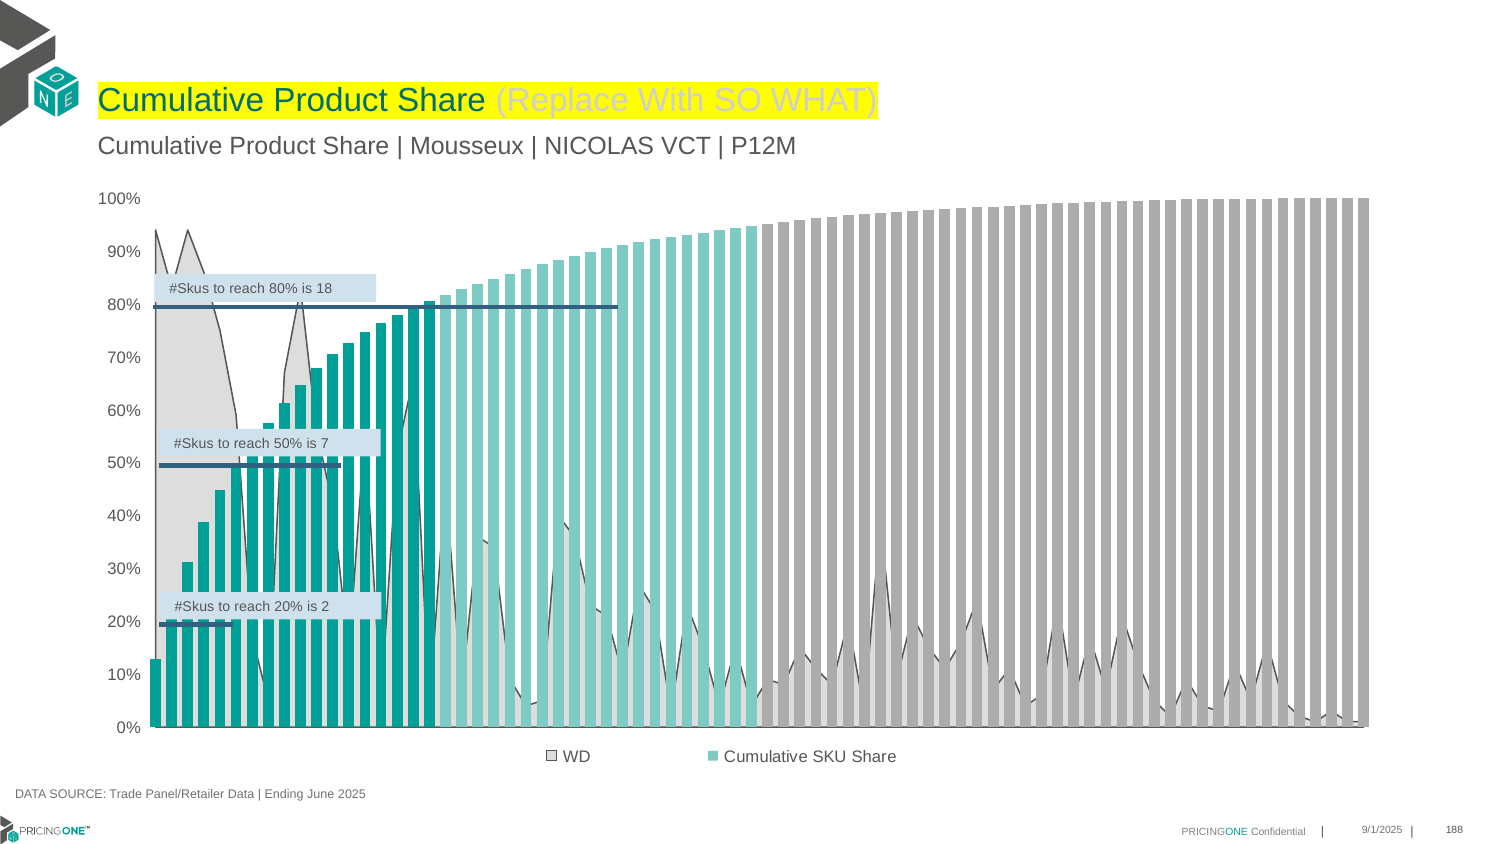

# Cumulative Product Share (Replace With SO WHAT)
Cumulative Product Share | Mousseux | NICOLAS VCT | P12M

### Chart

| Category | WD | Cumulative SKU Share |
|---|---|---|
| All Others | 0.94 | 0.12944166215820482 |
| Bottega | 0.83 | 0.2248688409861371 |
| Patriarche | 0.94 | 0.31192268939262335 |
| Mure | 0.86 | 0.38757550639539795 |
| Bouvet-Ladu | 0.75 | 0.4484273326947036 |
| Savian | 0.59 | 0.4922446183855902 |
| All Others | 0.17 | 0.535575486541621 |
| All Others | 0.05 | 0.5759084343807855 |
| Patriarche | 0.67 | 0.6125882872642985 |
| Chateau Mon | 0.83 | 0.6472430549006567 |
| Kriter | 0.56 | 0.6799025179552596 |
| All Others | 0.42 | 0.704893459669534 |
| All Others | 0.14 | 0.726548966859083 |
| Bottega | 0.56 | 0.7463382190169404 |
| All Others | 0.05 | 0.7638194696063494 |
| De Chanceny | 0.52 | 0.7799556268085551 |
| Contarini | 0.66 | 0.794309907531034 |
| All Others | 0.04 | 0.8063710770177642 |
| All Others | 0.46 | 0.8172956177750865 |
| All Others | 0.07 | 0.8279273153226487 |
| Cru La Maqu | 0.36 | 0.8382214986623518 |
| All Others | 0.34 | 0.8478753976959692 |
| All Others | 0.09 | 0.8571669653005614 |
| All Others | 0.04 | 0.8664535694609203 |
| All Others | 0.05 | 0.875621050959682 |
| All Others | 0.4 | 0.883701538171368 |
| All Others | 0.36 | 0.8915934145021914 |
| All Others | 0.23 | 0.8992123014001877 |
| All Others | 0.21 | 0.9059675490016033 |
| All Others | 0.1 | 0.9122562328450959 |
| All Others | 0.27 | 0.9177160215016404 |
| Contarini | 0.22 | 0.9223171343058375 |
| All Others | 0.03 | 0.9267544534503382 |
| All Others | 0.23 | 0.9310329423793758 |
| All Others | 0.15 | 0.9351476376487171 |
| Mure | 0.04 | 0.9392573694738252 |
| All Others | 0.15 | 0.9432876861912017 |
| All Others | 0.04 | 0.9472882222431789 |
| All Others | 0.09 | 0.9512589776297568 |
| All Others | 0.08 | 0.9549120725854083 |
| All Others | 0.15 | 0.958520496542961 |
| All Others | 0.11 | 0.9619899440619835 |
| All Others | 0.08 | 0.9653650861405746 |
| All Others | 0.2 | 0.9679063695879844 |
| Mure | 0.03 | 0.9702044442679663 |
| All Others | 0.39 | 0.9722543467362871 |
| All Others | 0.09 | 0.9741106748795122 |
| Bouvet-Ladu | 0.21 | 0.9759670030227373 |
| Bouvet-Ladu | 0.15 | 0.9777190988370648 |
| All Others | 0.11 | 0.979466231207159 |
| All Others | 0.16 | 0.9812034366887868 |
| Bottega | 0.24 | 0.9828314463972838 |
| All Others | 0.07 | 0.9843552237768831 |
| All Others | 0.11 | 0.9858641108237827 |
| All Others | 0.04 | 0.987368034426449 |
| All Others | 0.06 | 0.9887826160329174 |
| Bouvet-Ladu | 0.24 | 0.9901773438624528 |
| All Others | 0.05 | 0.9915323641381225 |
| All Others | 0.17 | 0.9928178961945271 |
| Celene | 0.07 | 0.9937808043757722 |
| All Others | 0.21 | 0.9947387491127841 |
| Celene | 0.12 | 0.9956569862959302 |
| Bouvet-Ladu | 0.05 | 0.9965702600348432 |
| All Others | 0.02 | 0.9972701056717275 |
| Jaillance | 0.09 | 0.9977664500950497 |
| All Others | 0.04 | 0.9982578310741387 |
| Bouvet-Ladu | 0.03 | 0.9986151990589307 |
| All Others | 0.12 | 0.9989626401552563 |
| All Others | 0.05 | 0.9992902274746489 |
| All Others | 0.16 | 0.9994838017997446 |
| All Others | 0.05 | 0.9996426320152078 |
| All Others | 0.02 | 0.999736937455639 |
| All Others | 0.01 | 0.9998213160076037 |
| Mure | 0.03 | 0.999895767671102 |
| Bottega | 0.01 | 0.9999553290019007 |
| All Others | 0.01 | 0.9999999999999997 |
#Skus to reach 80% is 18
#Skus to reach 50% is 7
#Skus to reach 20% is 2
DATA SOURCE: Trade Panel/Retailer Data | Ending June 2025

9/1/2025
188